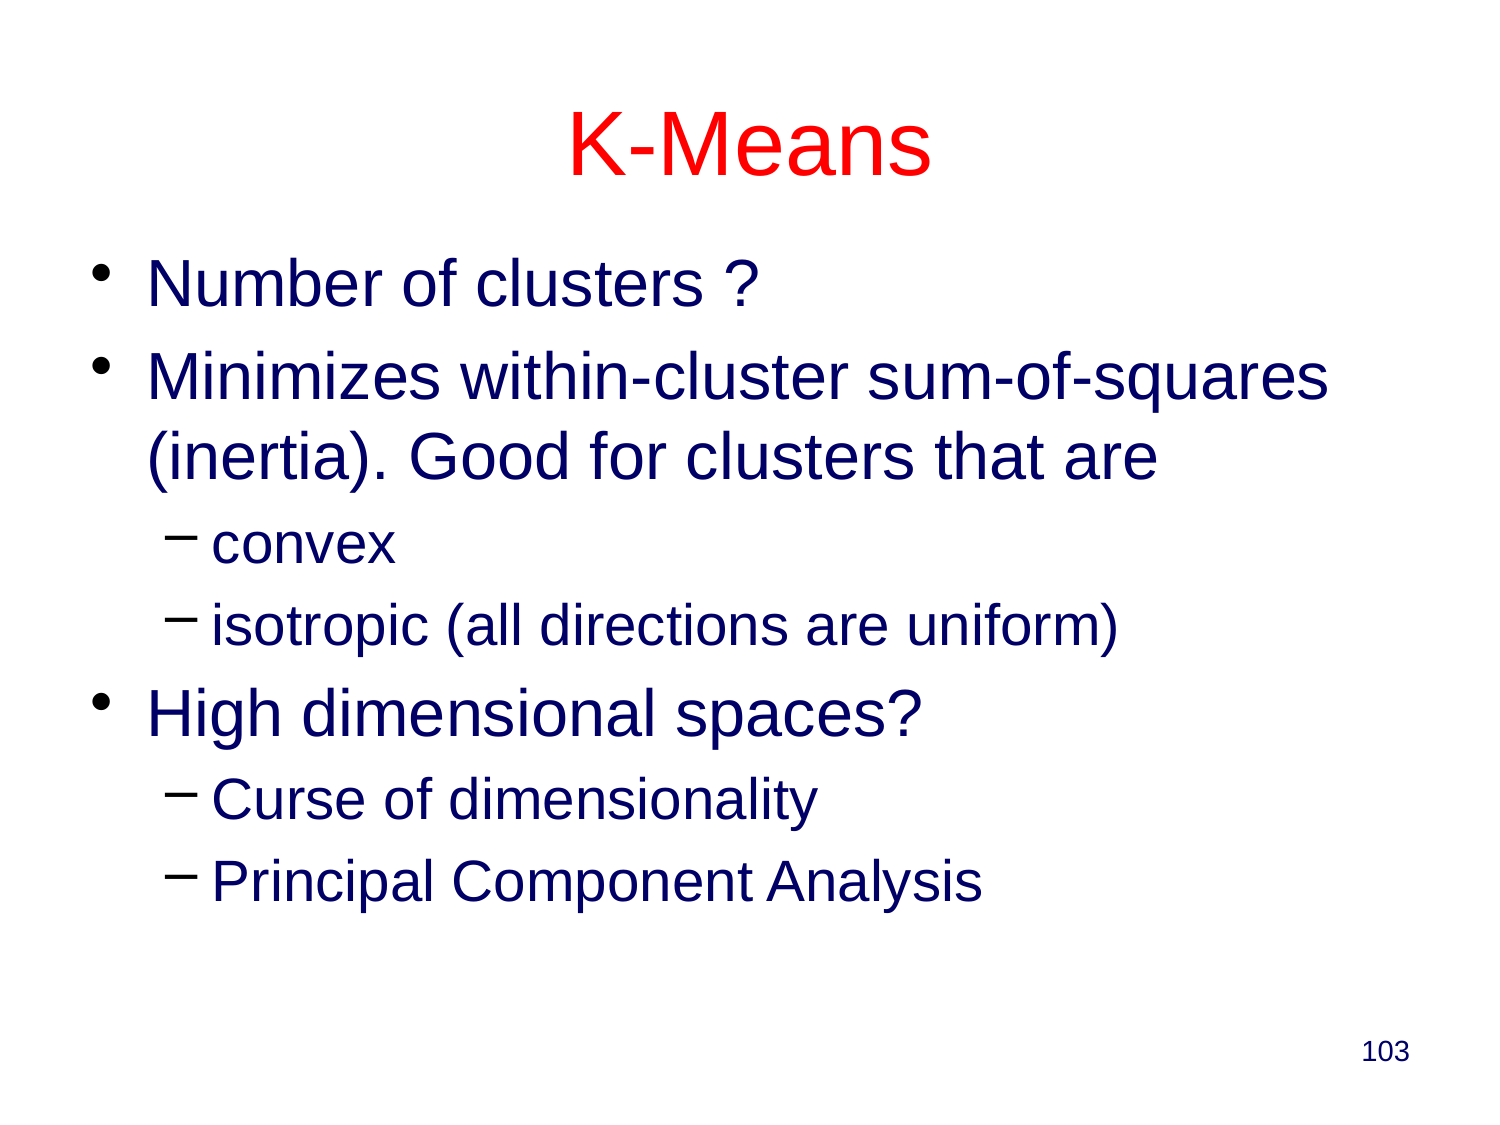

K-Means
Number of clusters ?
Minimizes within-cluster sum-of-squares (inertia). Good for clusters that are
convex
isotropic (all directions are uniform)
High dimensional spaces?
Curse of dimensionality
Principal Component Analysis
103